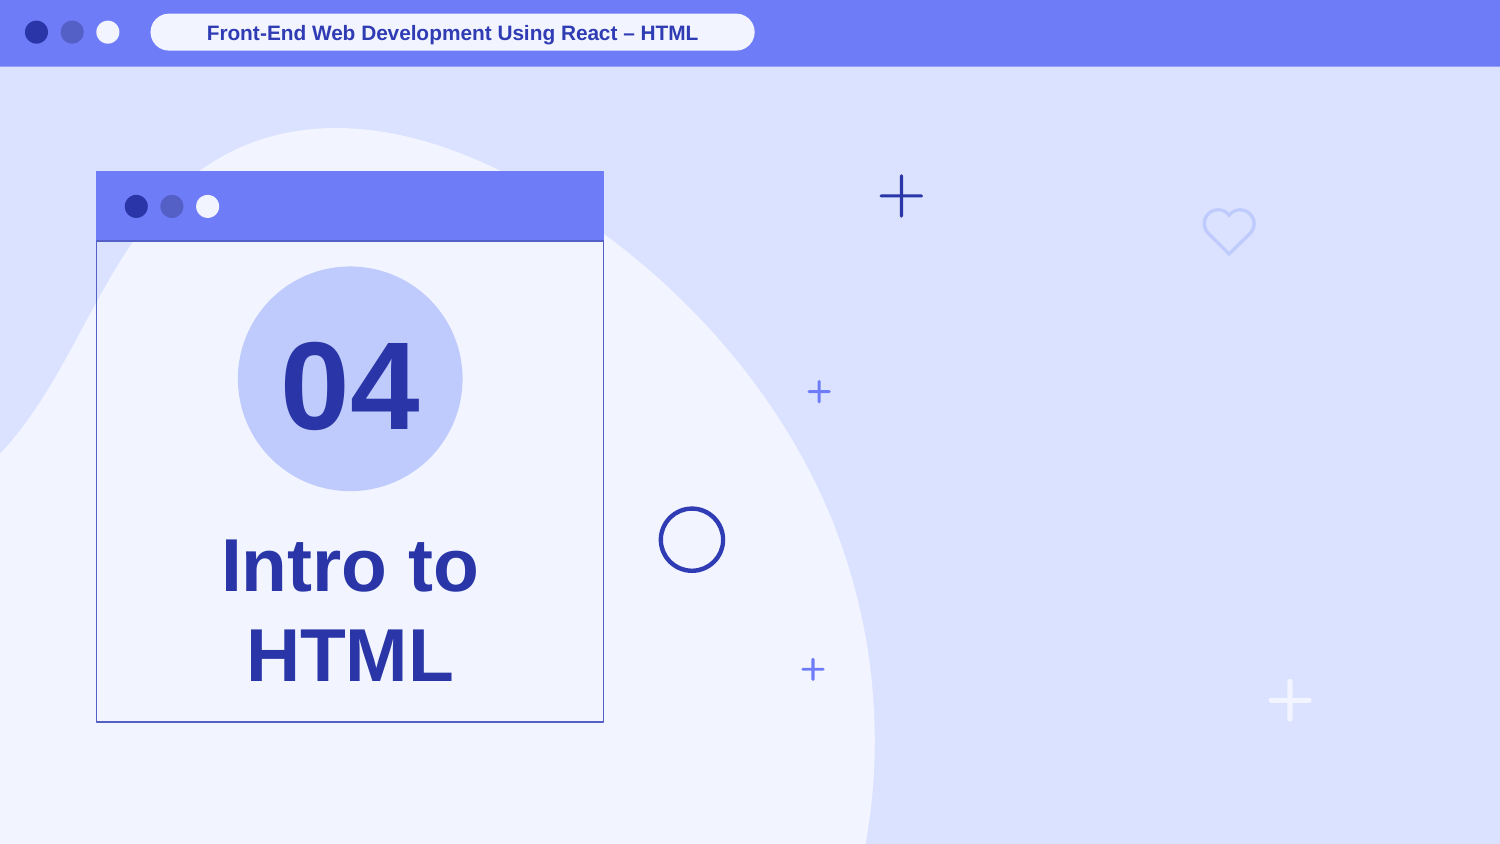

Front-End Web Development Using React – HTML

04
# Intro to HTML